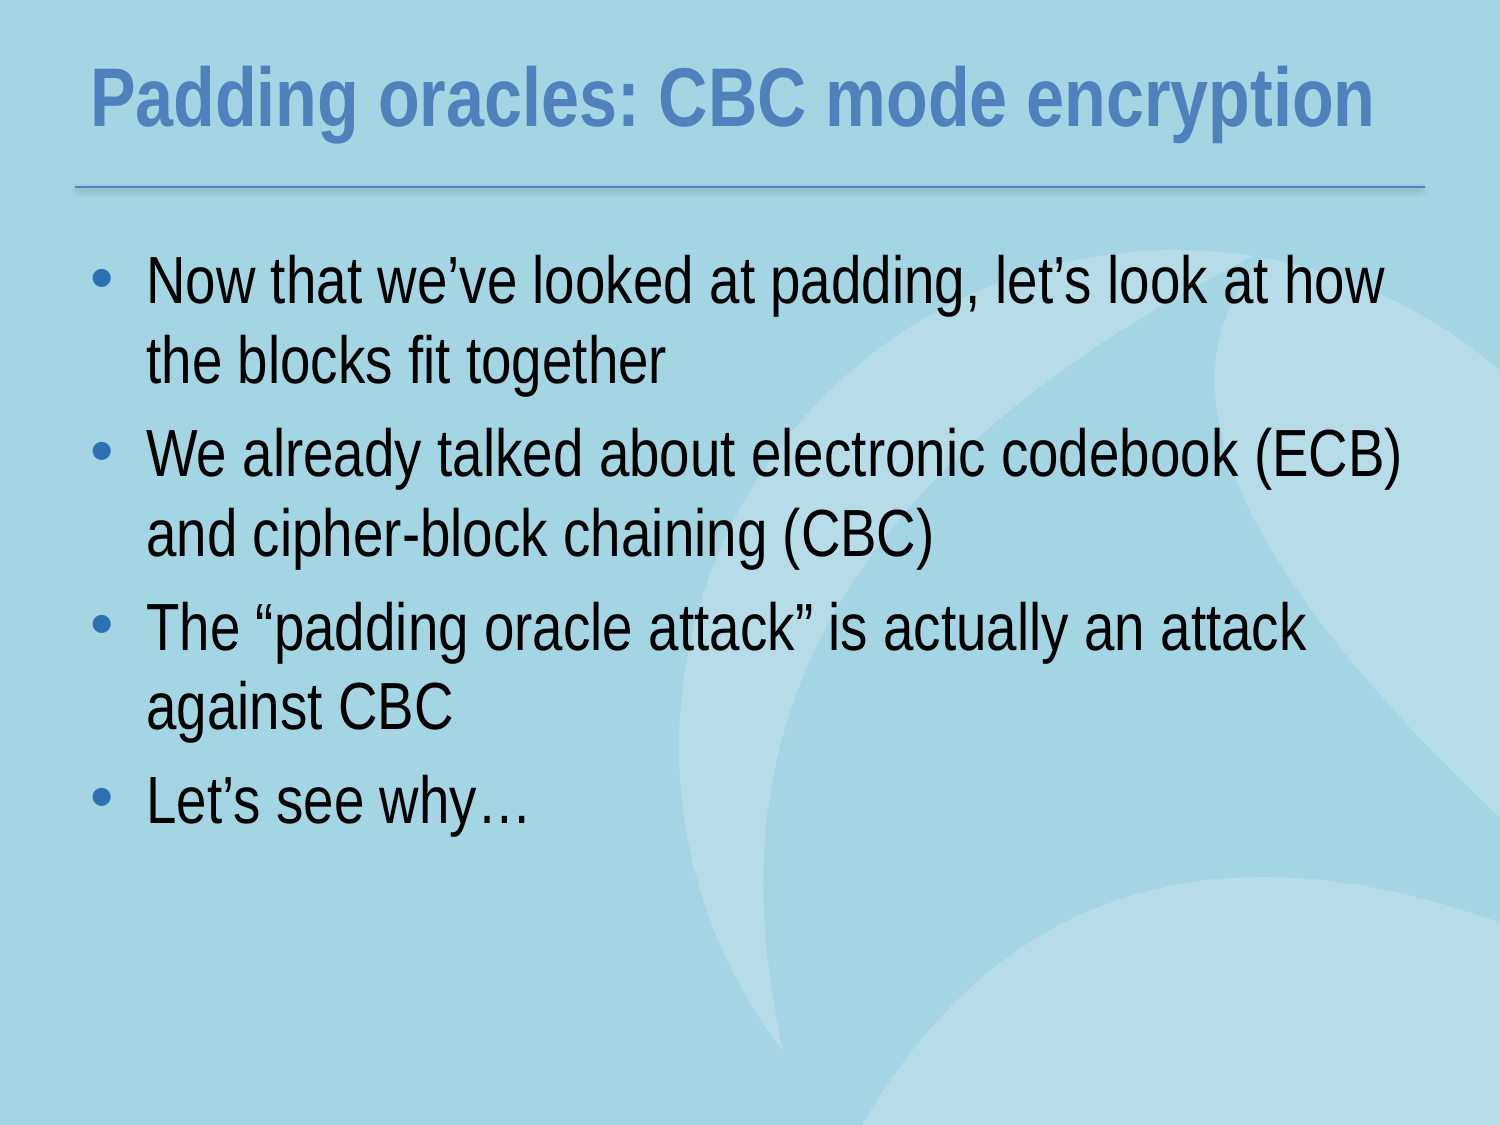

# Padding oracles: CBC mode encryption
Now that we’ve looked at padding, let’s look at how the blocks fit together
We already talked about electronic codebook (ECB) and cipher-block chaining (CBC)
The “padding oracle attack” is actually an attack against CBC
Let’s see why…